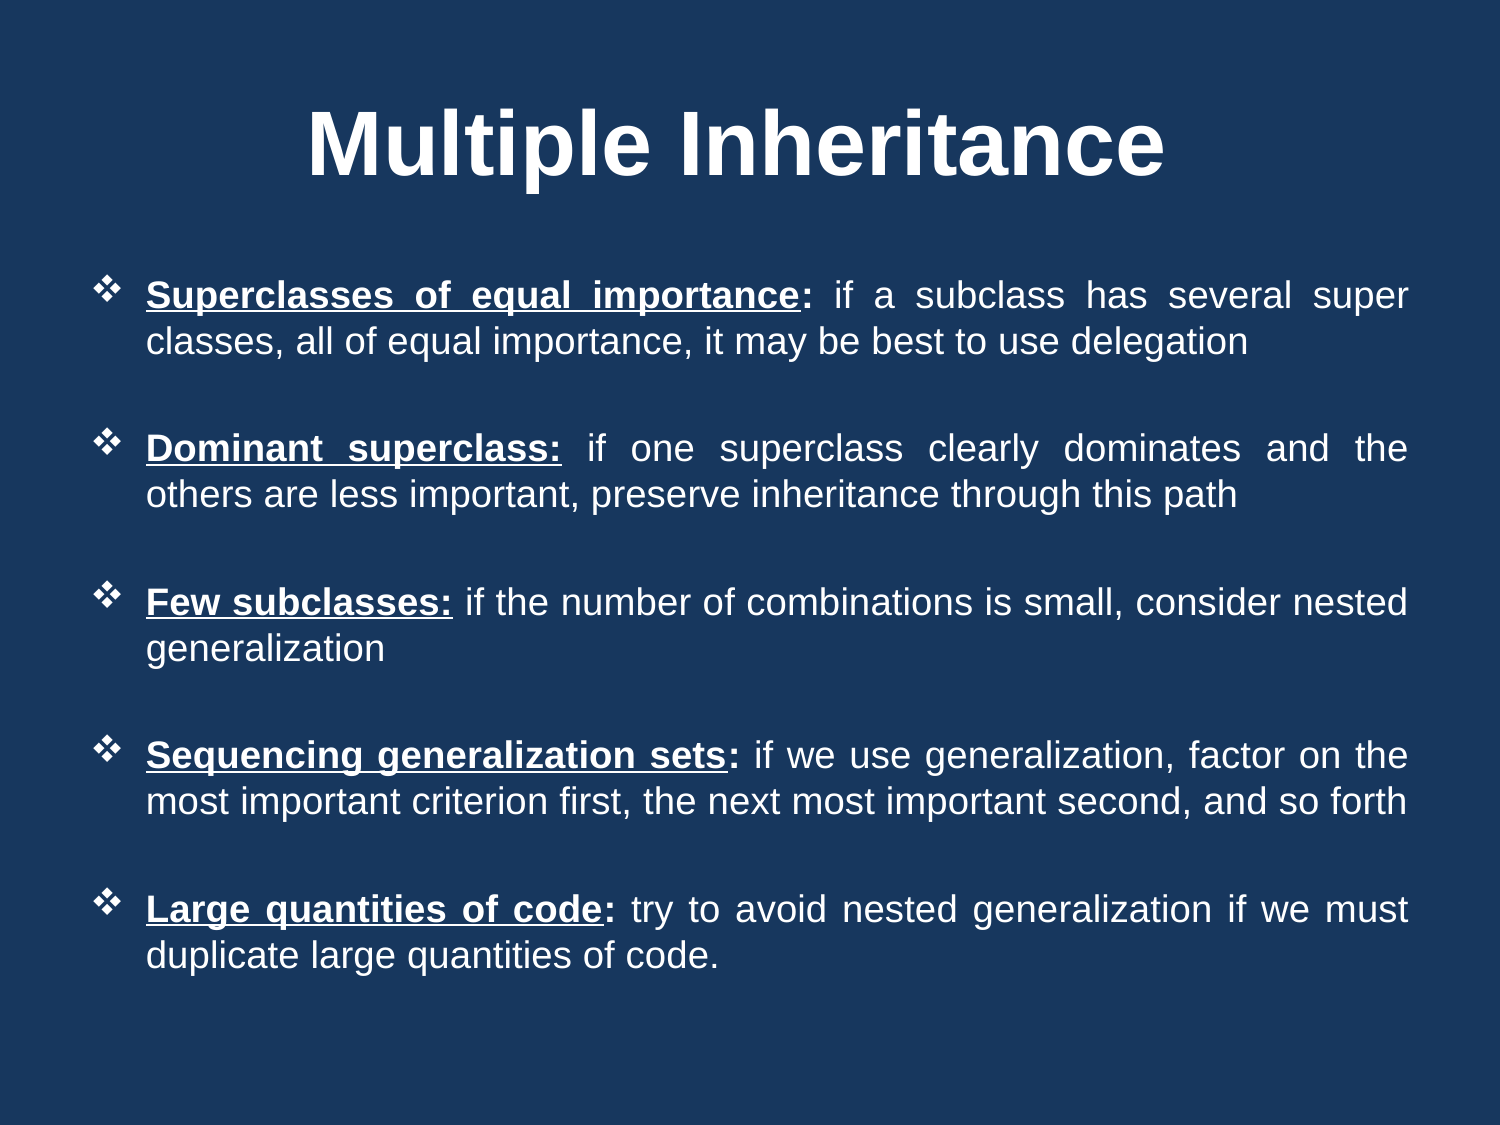

# Multiple Inheritance
Superclasses of equal importance: if a subclass has several super classes, all of equal importance, it may be best to use delegation

Dominant superclass: if one superclass clearly dominates and the others are less important, preserve inheritance through this path

Few subclasses: if the number of combinations is small, consider nested generalization

Sequencing generalization sets: if we use generalization, factor on the most important criterion first, the next most important second, and so forth

Large quantities of code: try to avoid nested generalization if we must duplicate large quantities of code.